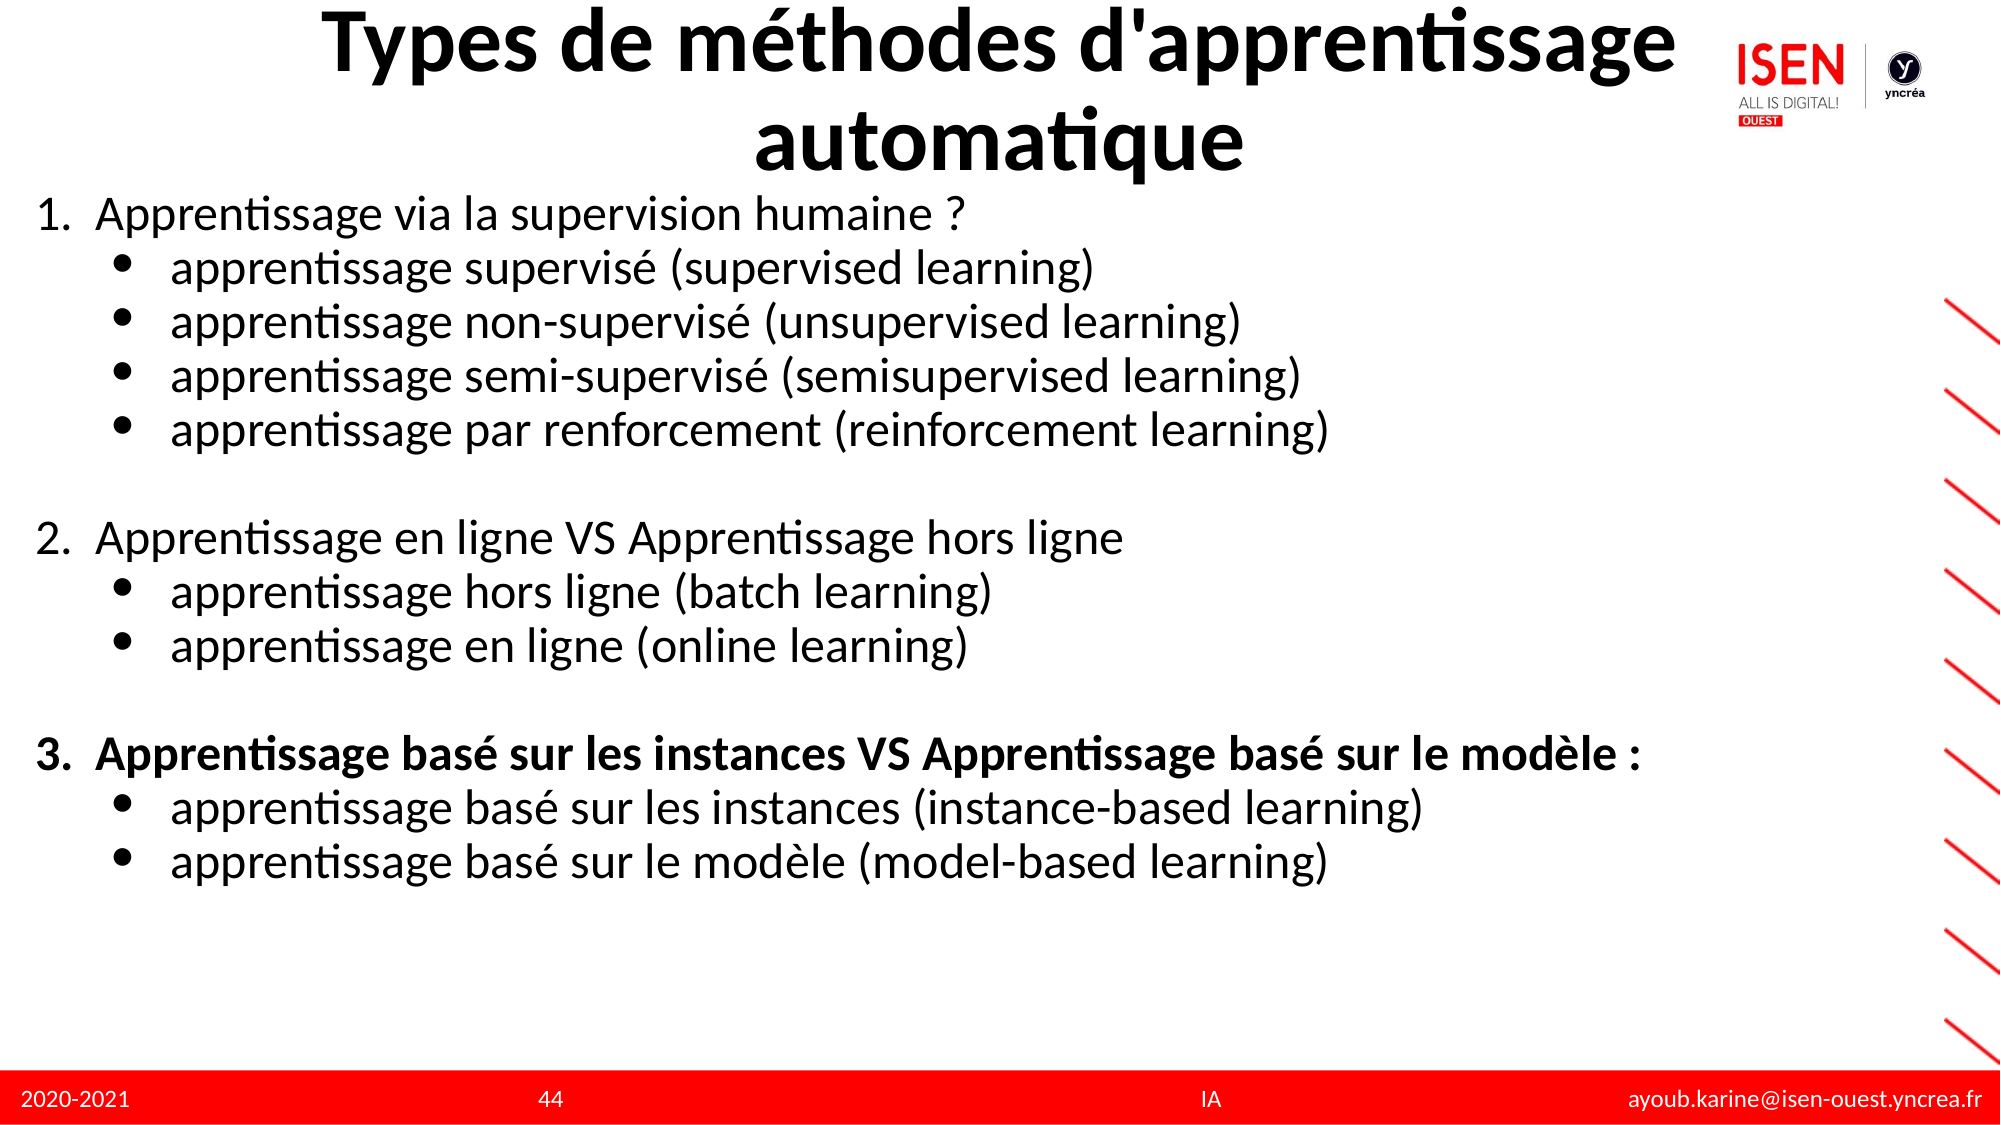

# Types de méthodes d'apprentissage automatique
Apprentissage via la supervision humaine ?
apprentissage supervisé (supervised learning)
apprentissage non-supervisé (unsupervised learning)
apprentissage semi-supervisé (semisupervised learning)
apprentissage par renforcement (reinforcement learning)
Apprentissage en ligne VS Apprentissage hors ligne
apprentissage hors ligne (batch learning)
apprentissage en ligne (online learning)
Apprentissage basé sur les instances VS Apprentissage basé sur le modèle :
apprentissage basé sur les instances (instance-based learning)
apprentissage basé sur le modèle (model-based learning)

44
IA                                                                       ayoub.karine@isen-ouest.yncrea.fr
2020-2021